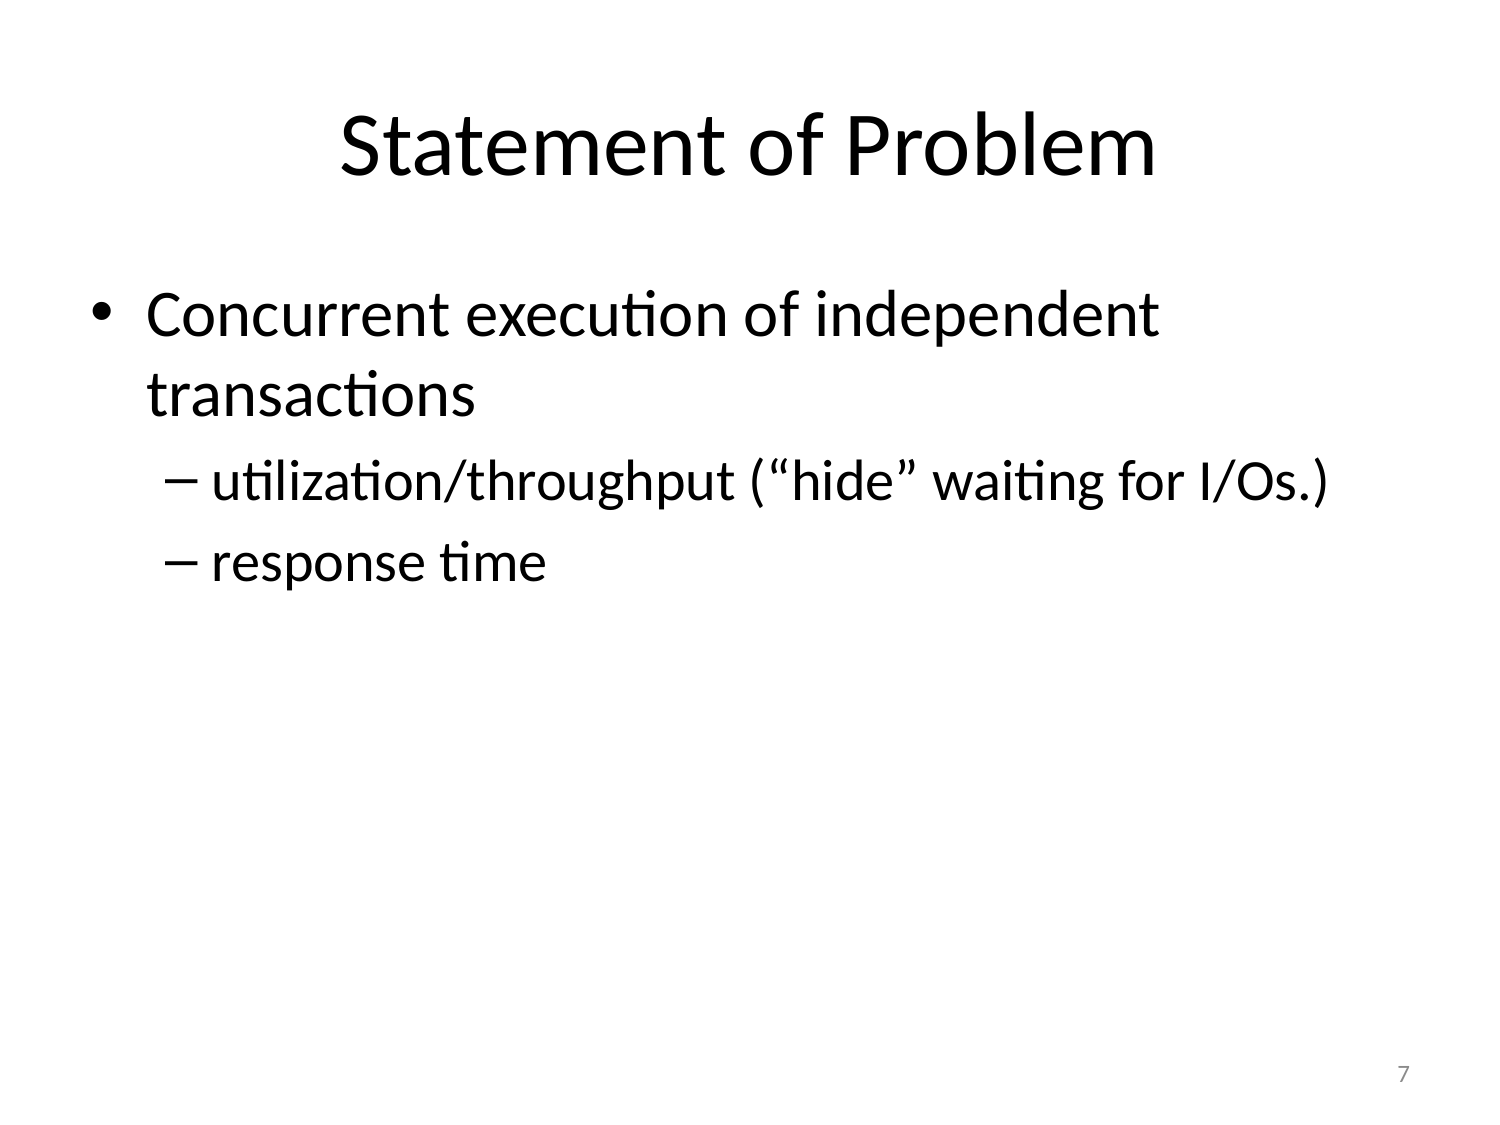

# Statement of Problem
Concurrent execution of independent transactions
utilization/throughput (“hide” waiting for I/Os.)
response time
7